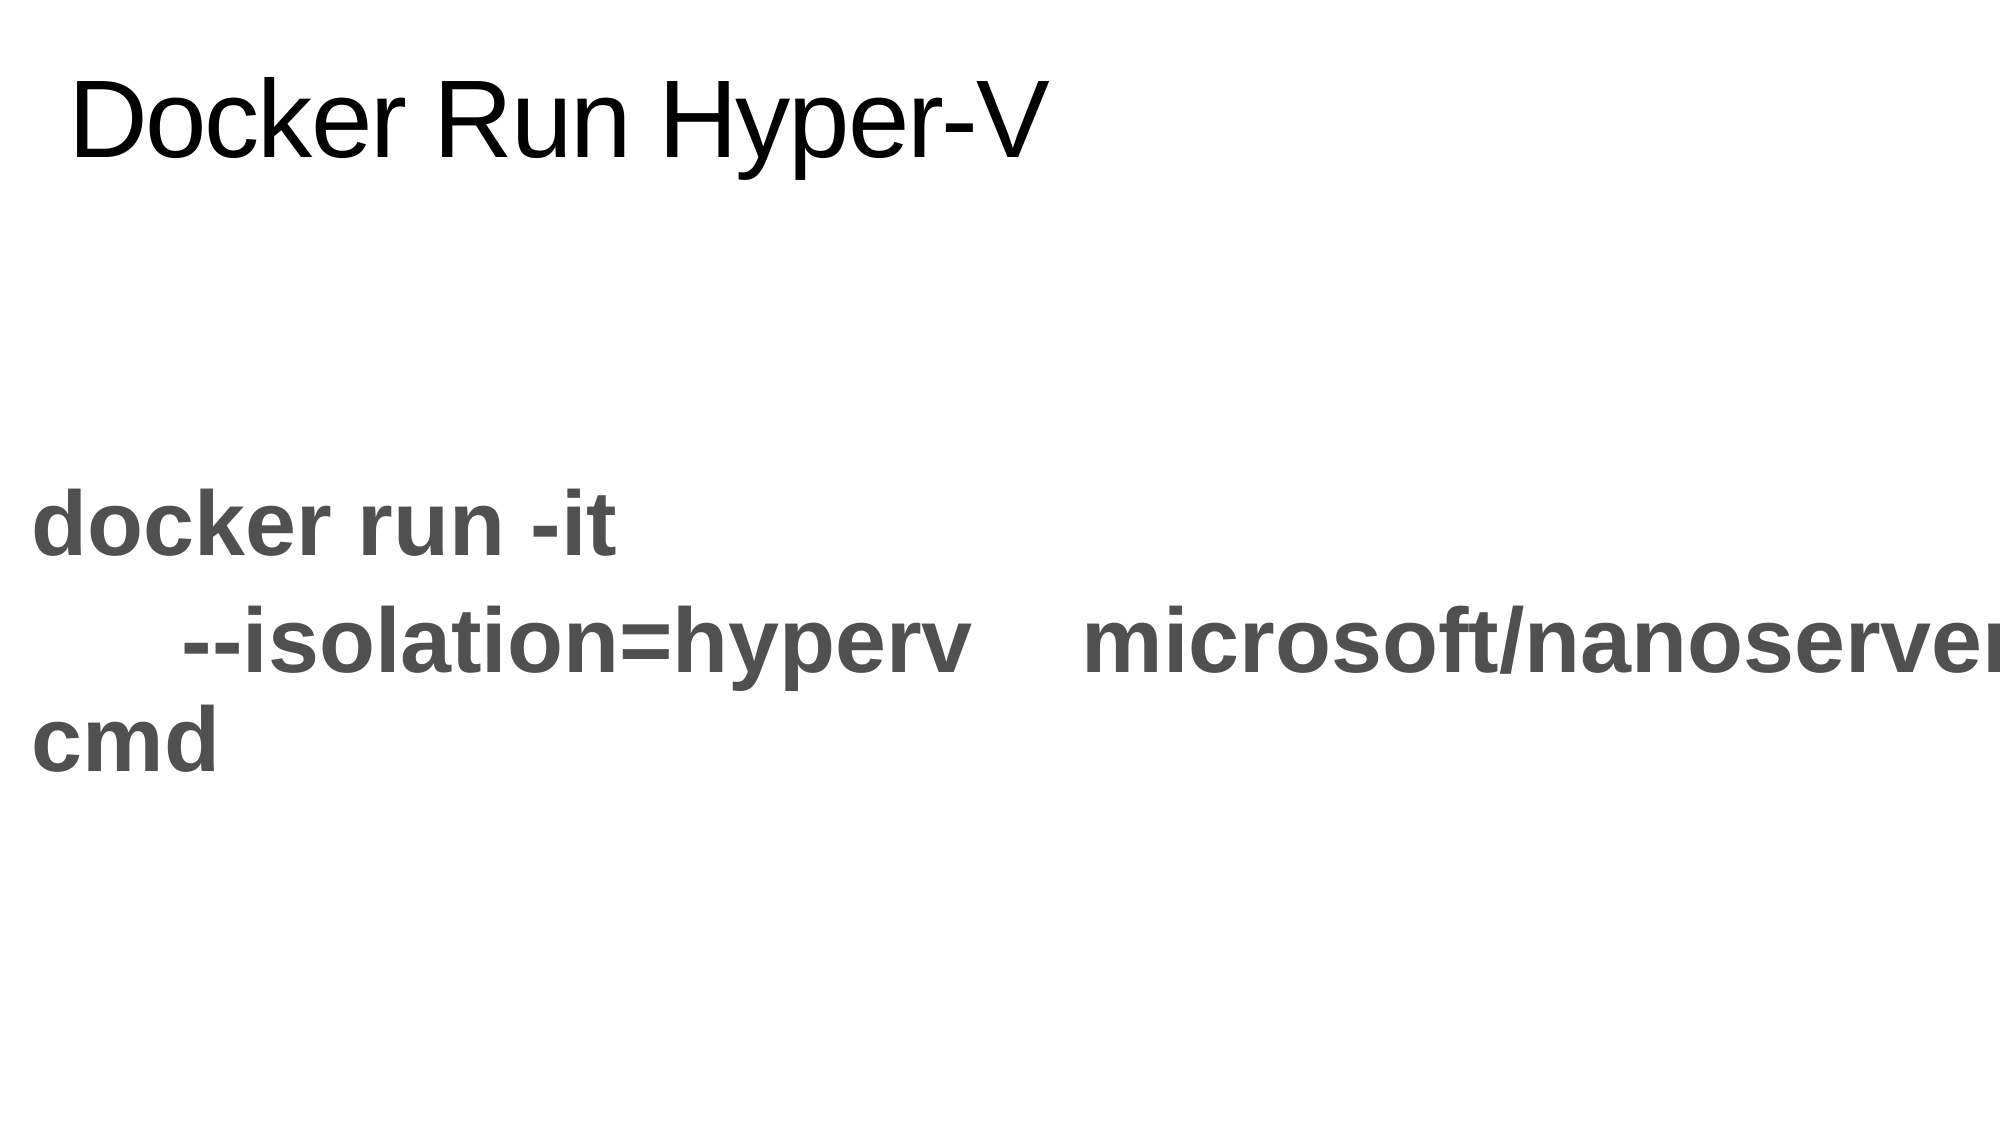

# Docker Run Hyper-V
docker run -it
	--isolation=hyperv 	microsoft/nanoserver cmd